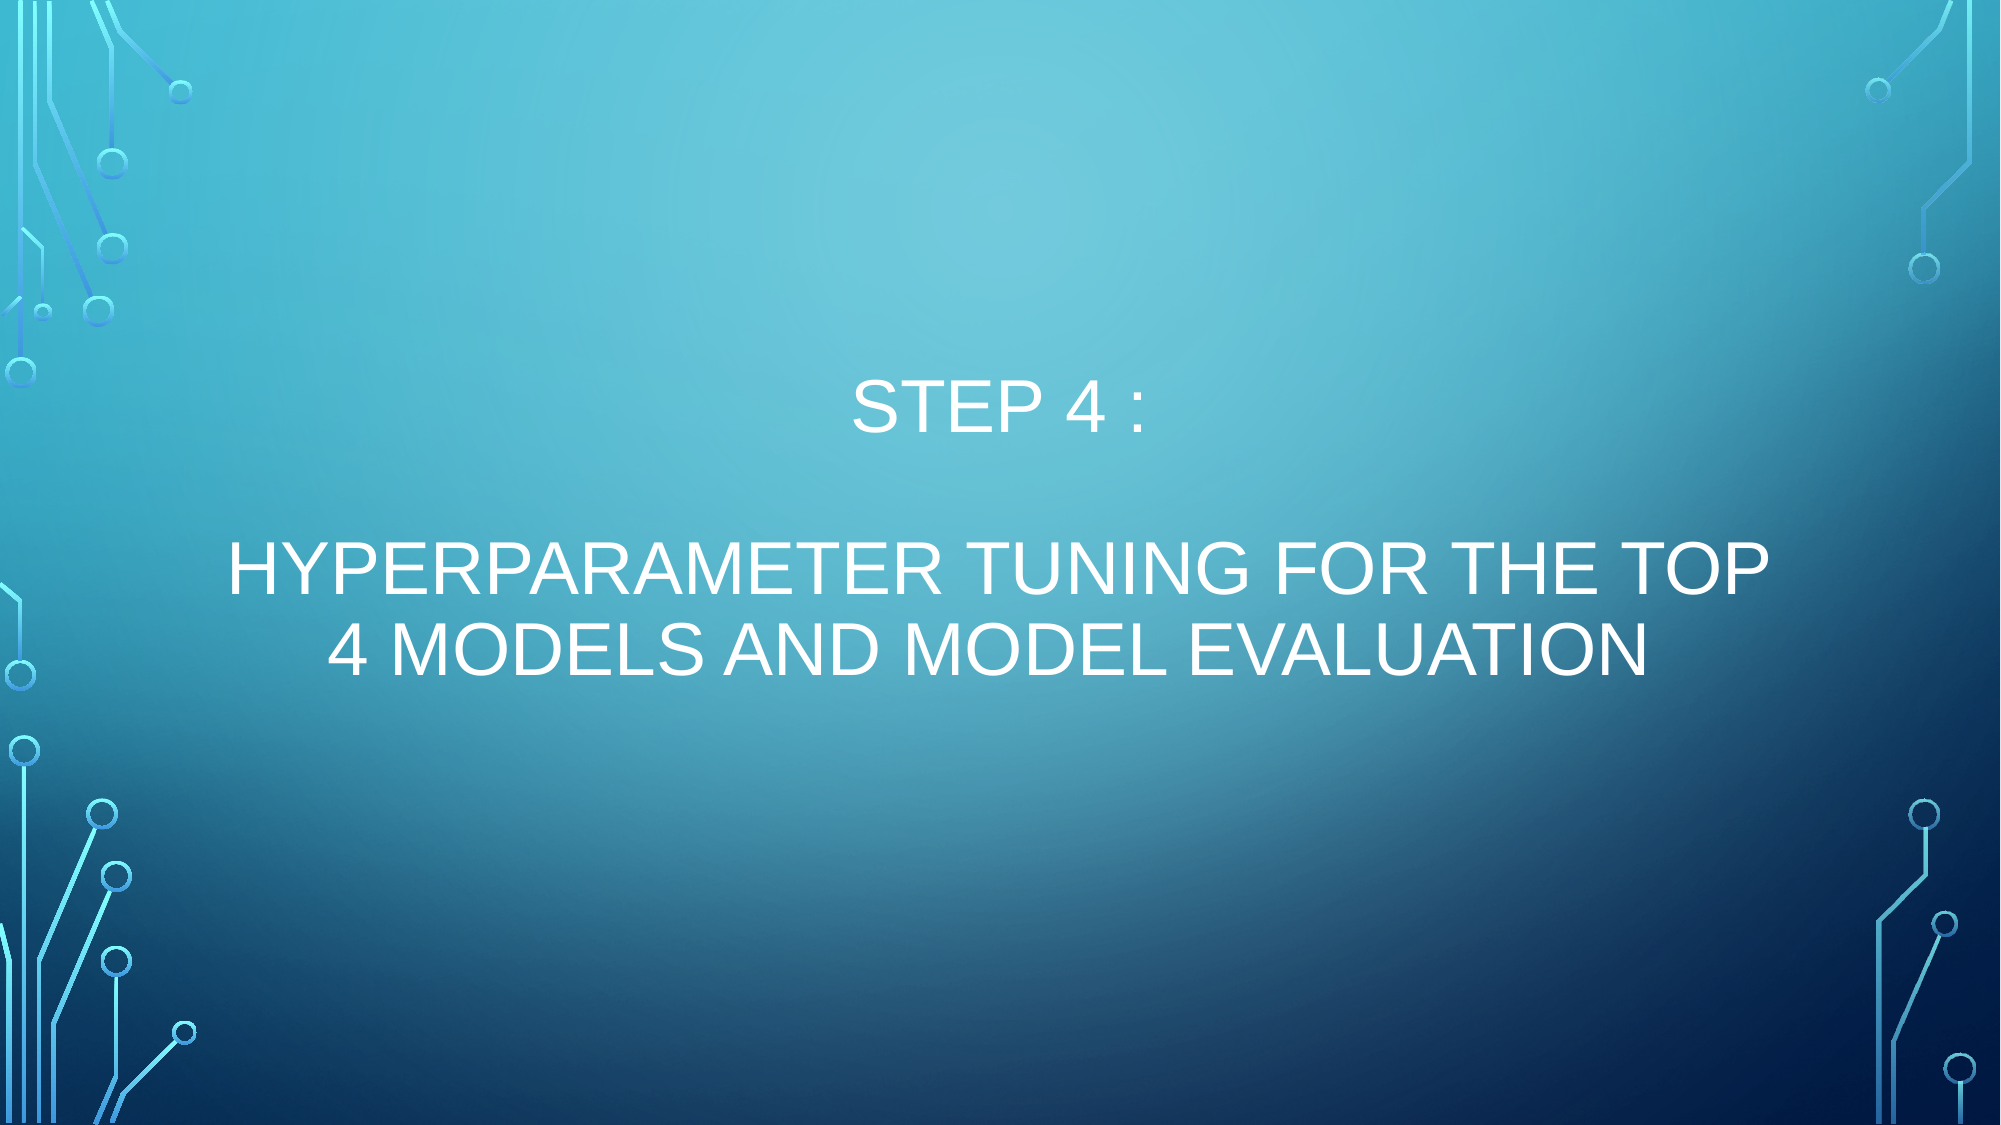

# Step 4 : Hyperparameter tuning for the top 4 models and model evaluation